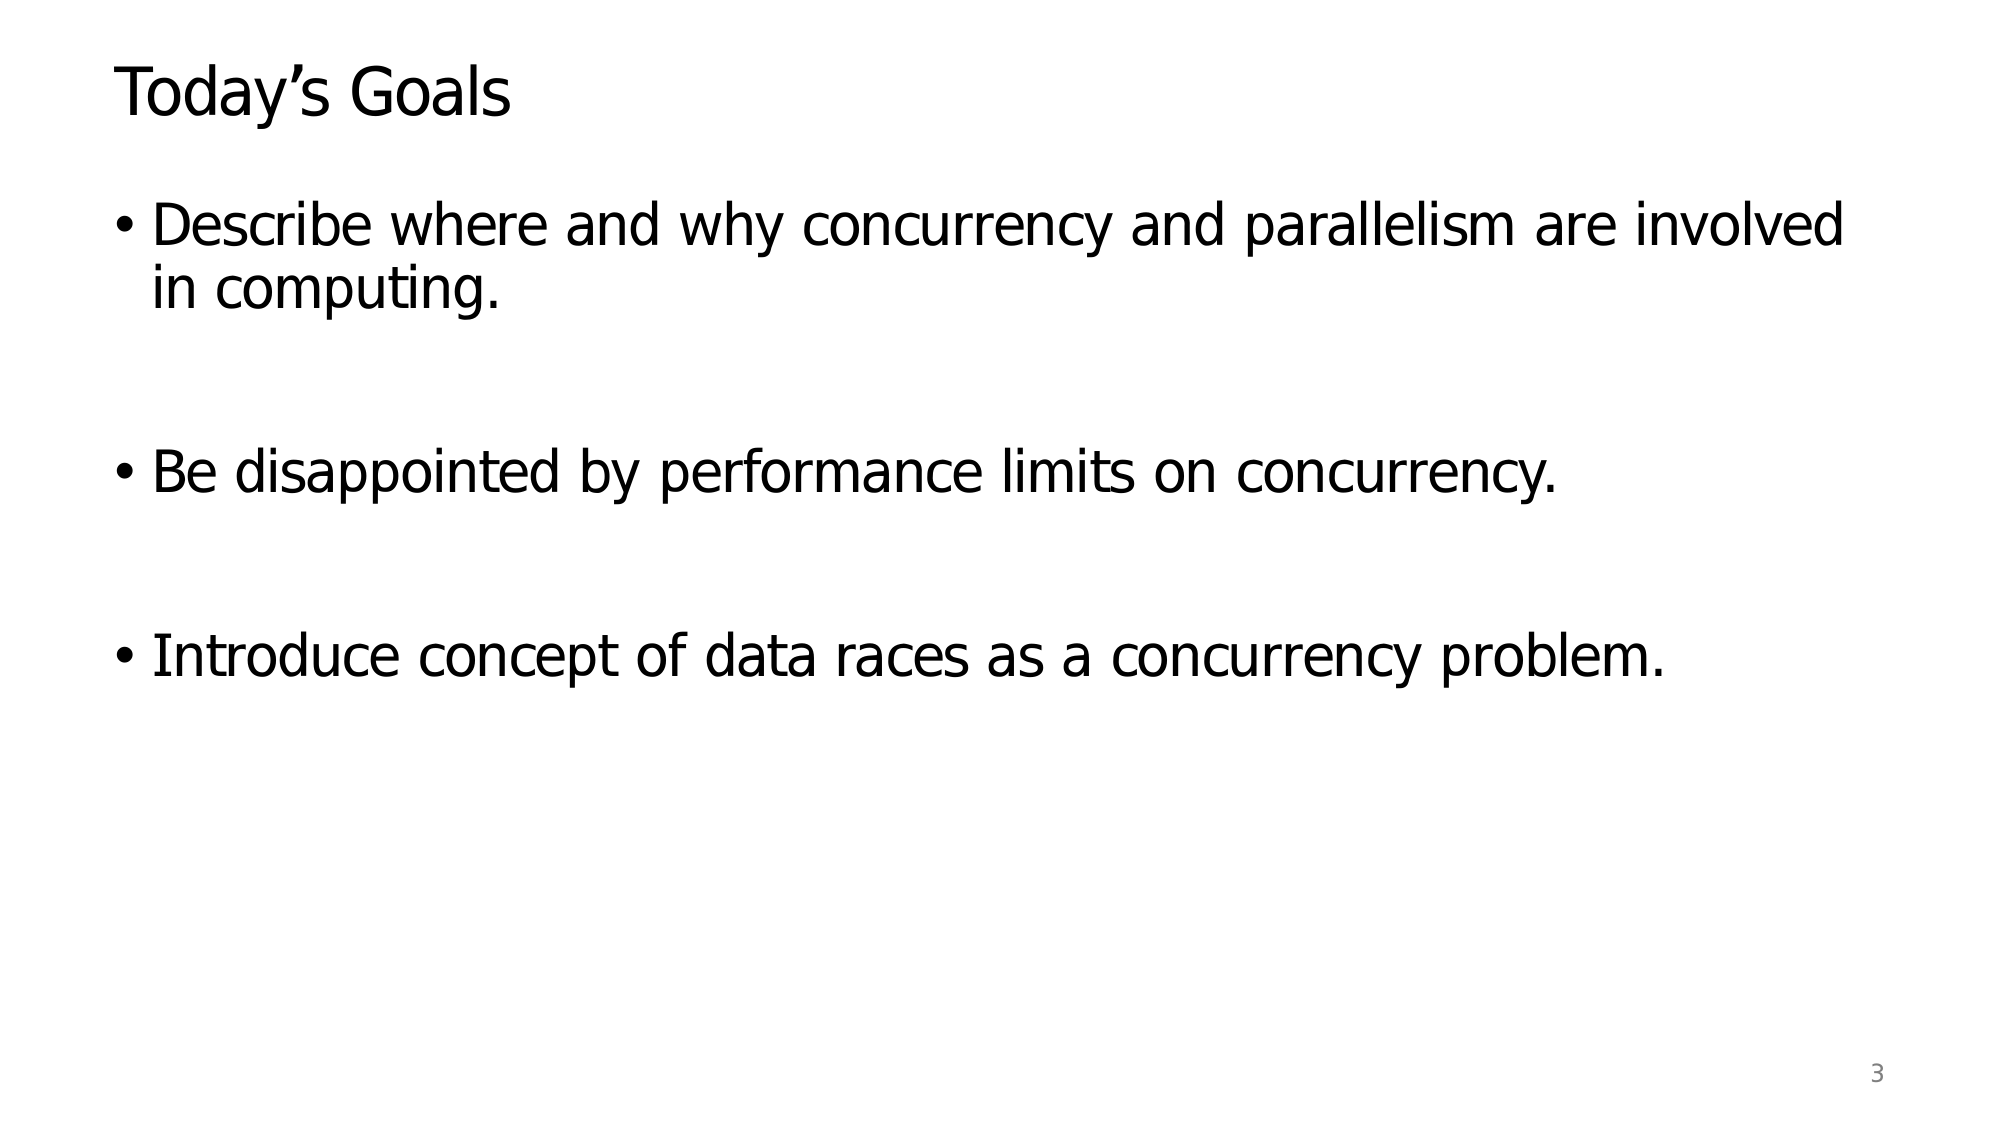

# Today’s Goals
Describe where and why concurrency and parallelism are involved in computing.

Be disappointed by performance limits on concurrency.

Introduce concept of data races as a concurrency problem.

3